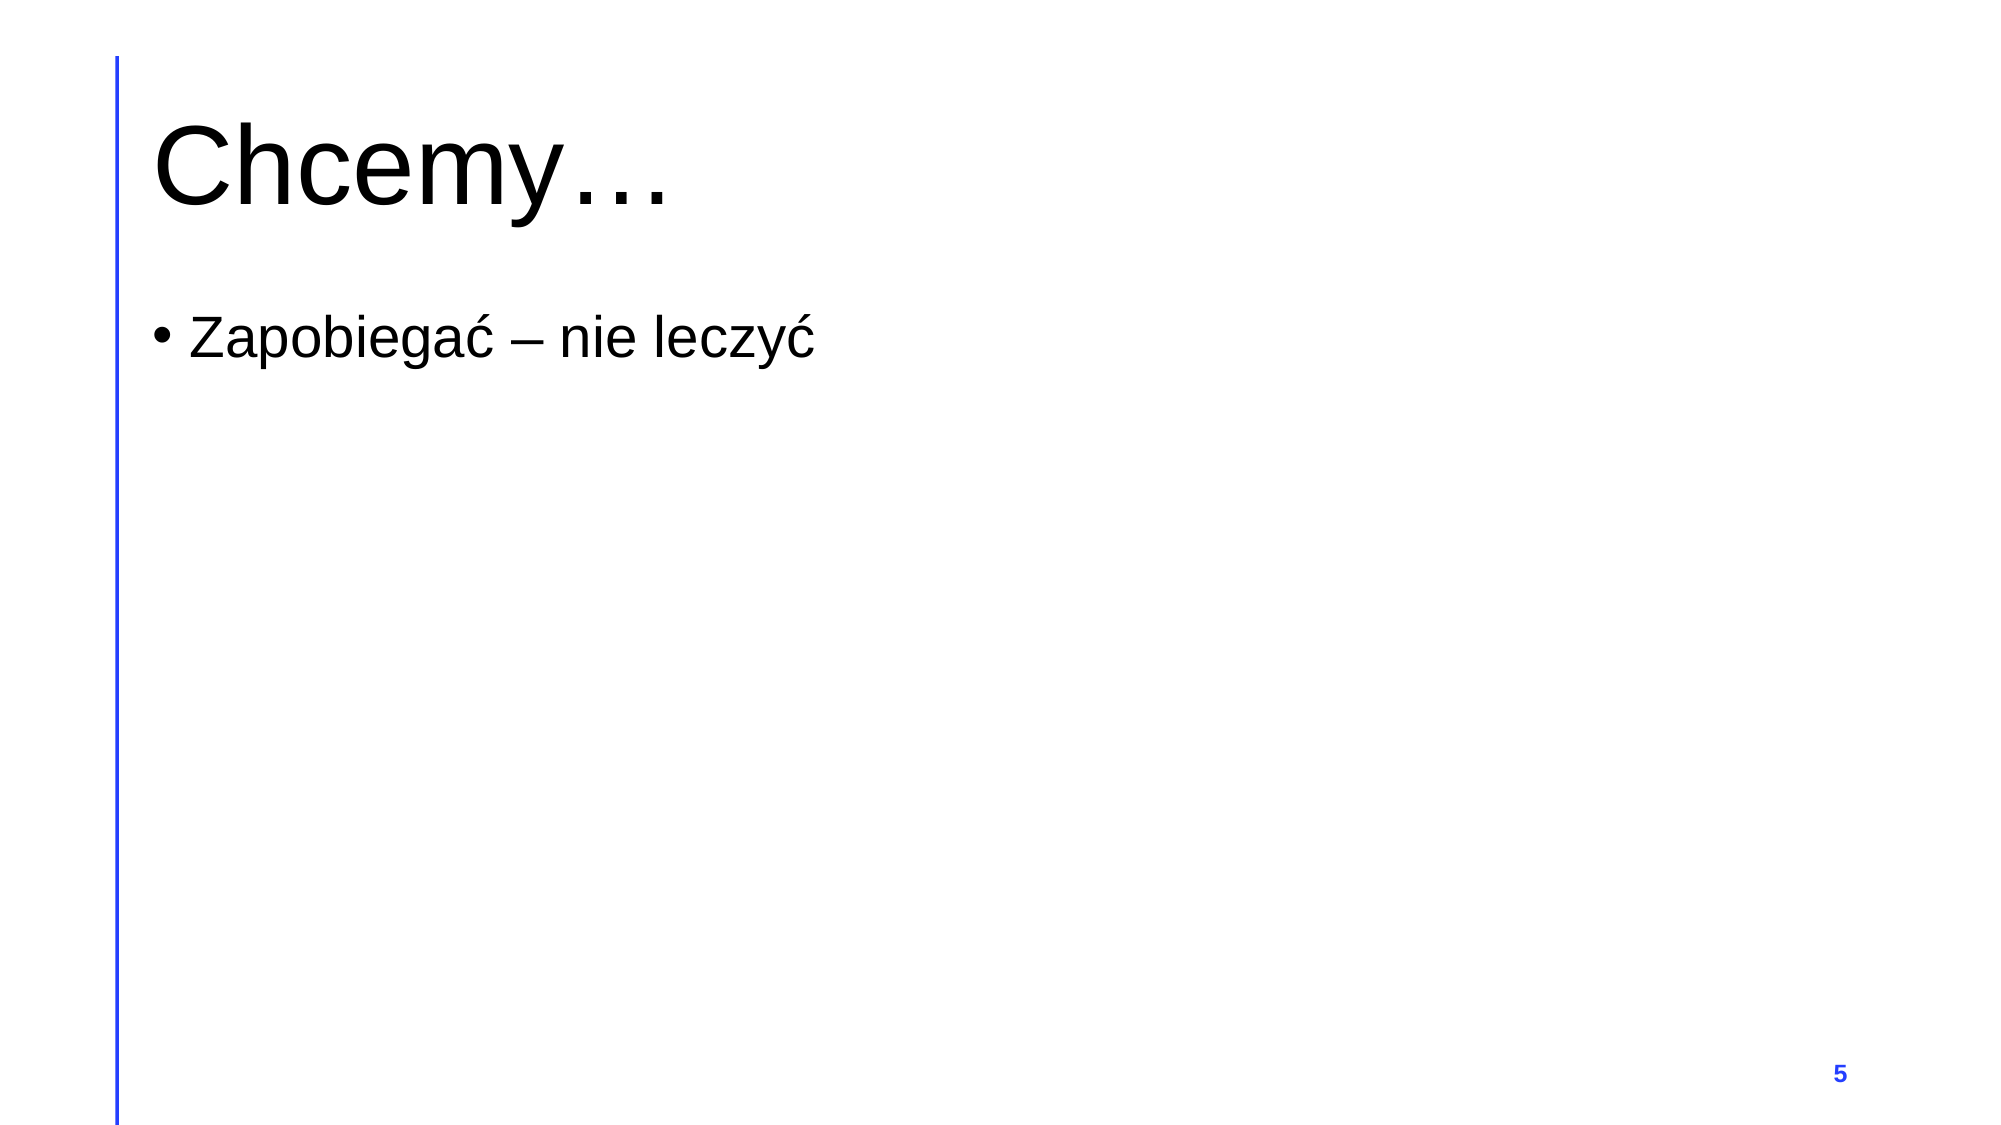

# Chcemy…
Zapobiegać – nie leczyć
5